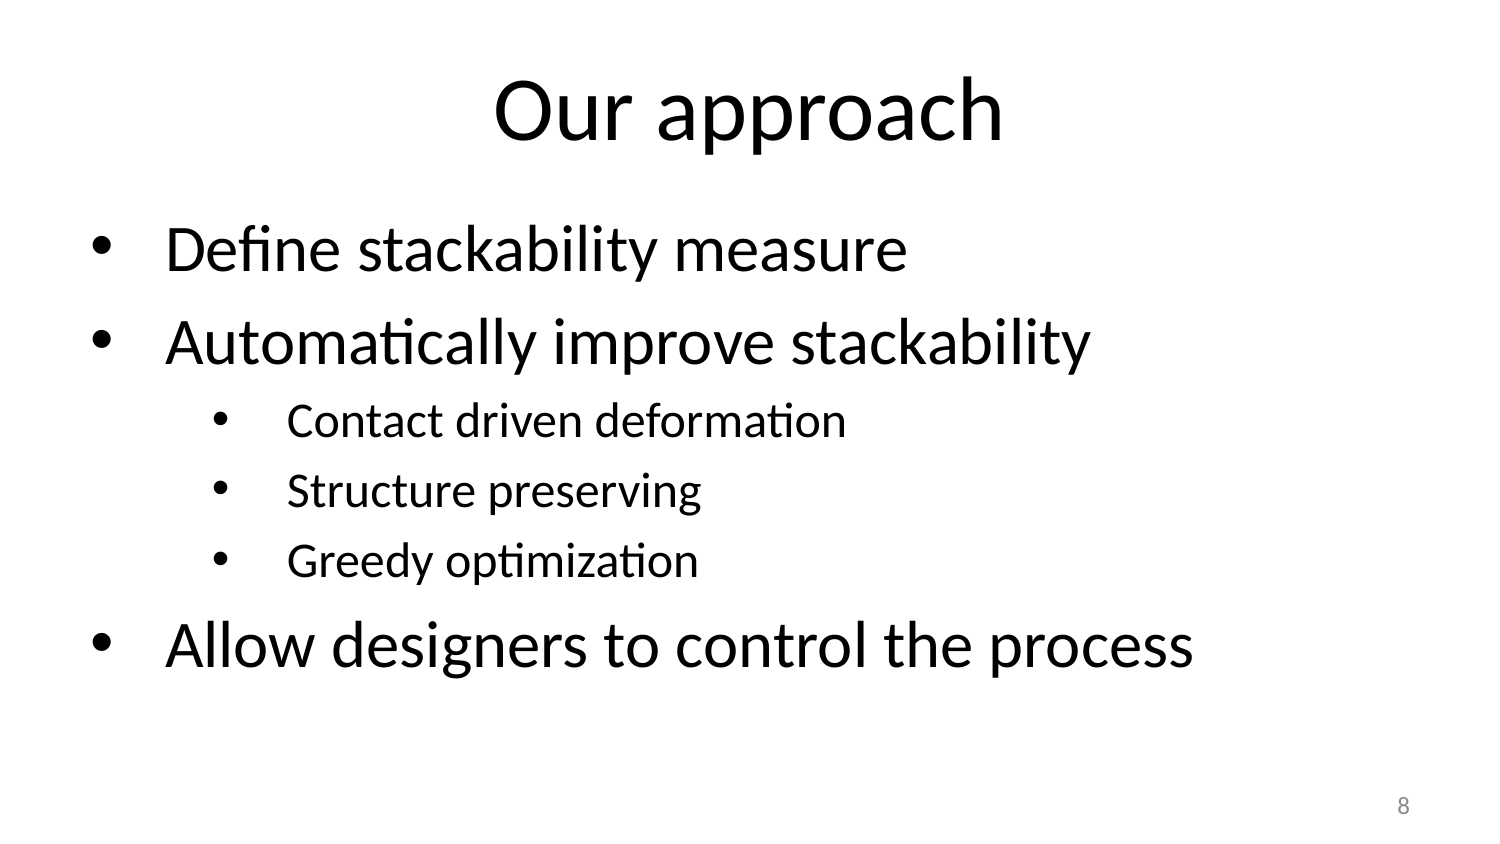

# Our approach
Define stackability measure
Automatically improve stackability
Contact driven deformation
Structure preserving
Greedy optimization
Allow designers to control the process
8